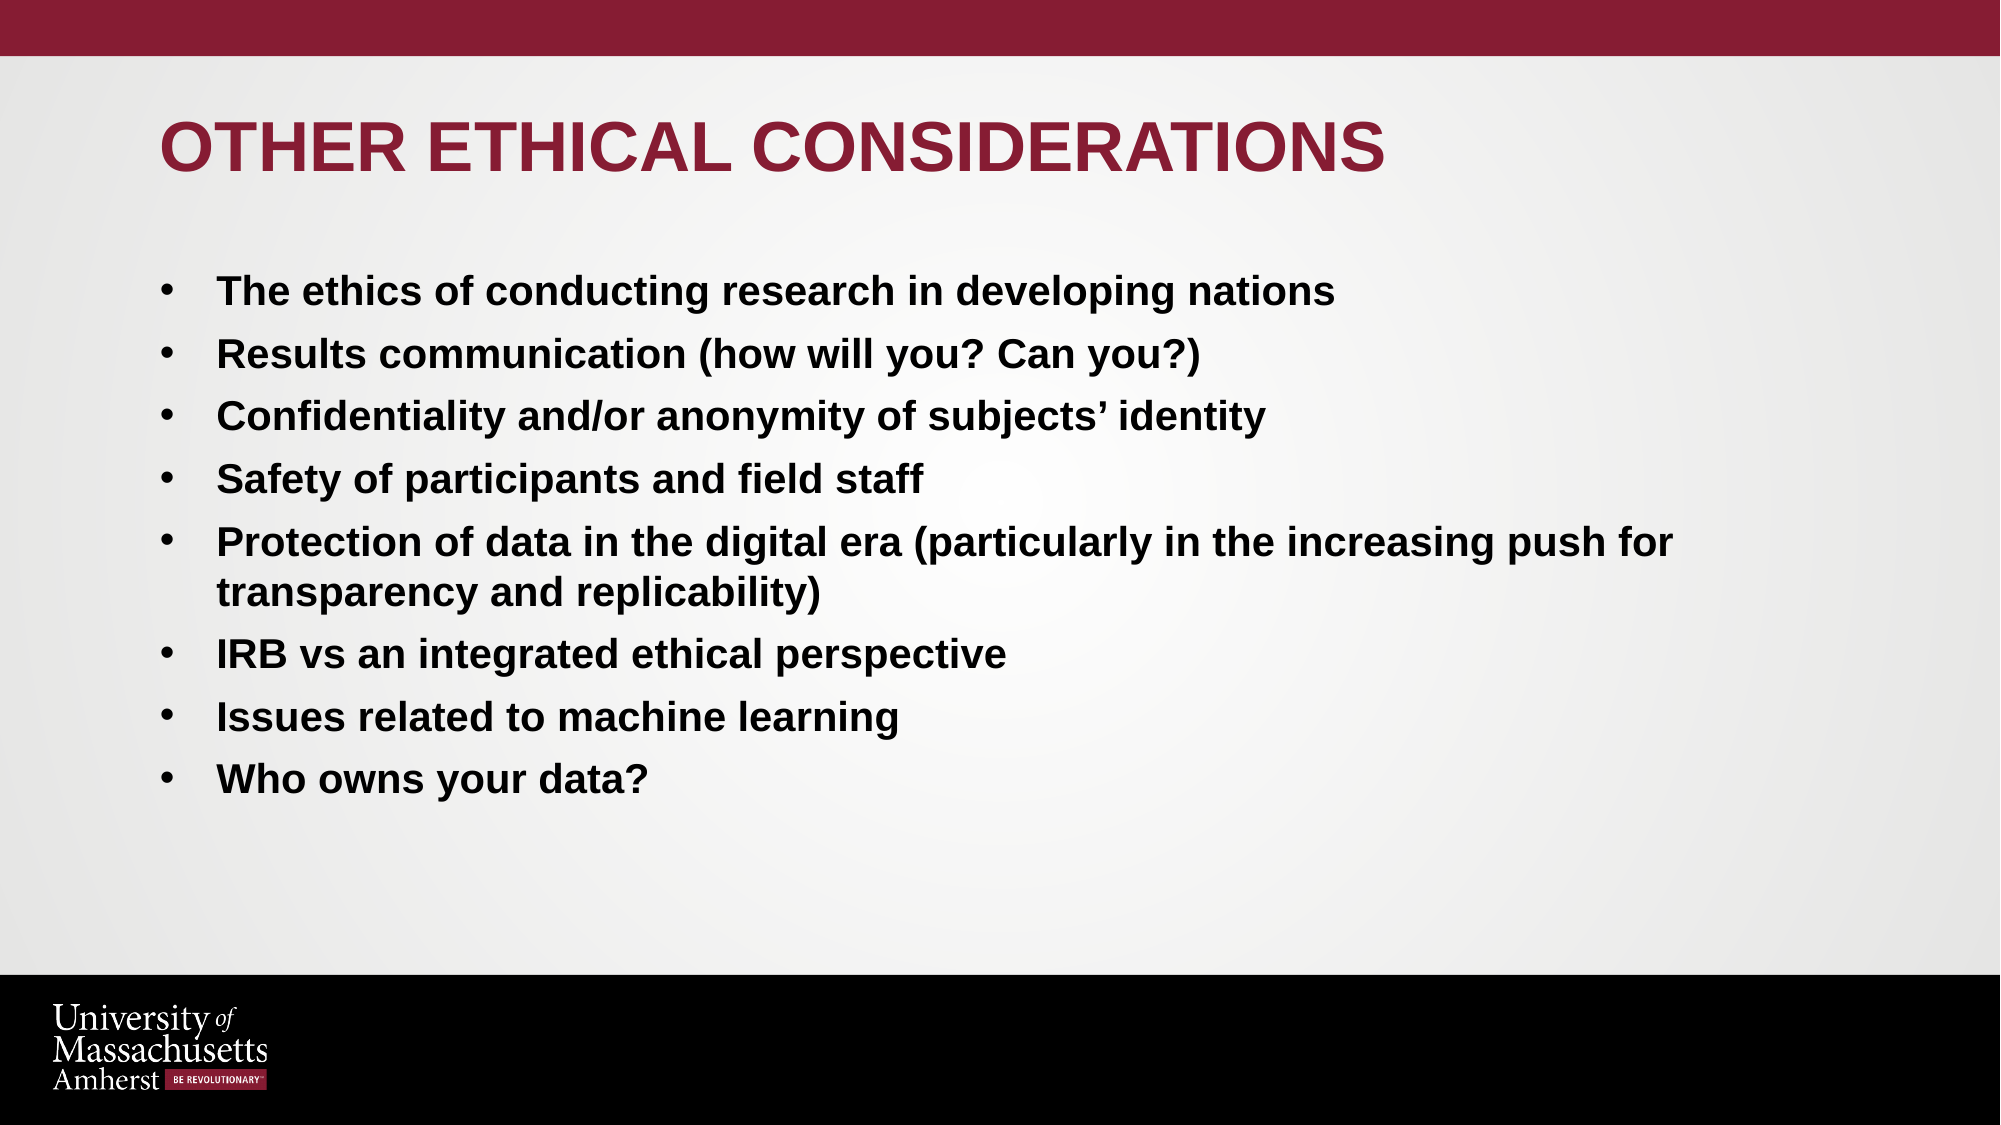

# Other ethical considerations
The ethics of conducting research in developing nations
Results communication (how will you? Can you?)
Confidentiality and/or anonymity of subjects’ identity
Safety of participants and field staff
Protection of data in the digital era (particularly in the increasing push for transparency and replicability)
IRB vs an integrated ethical perspective
Issues related to machine learning
Who owns your data?